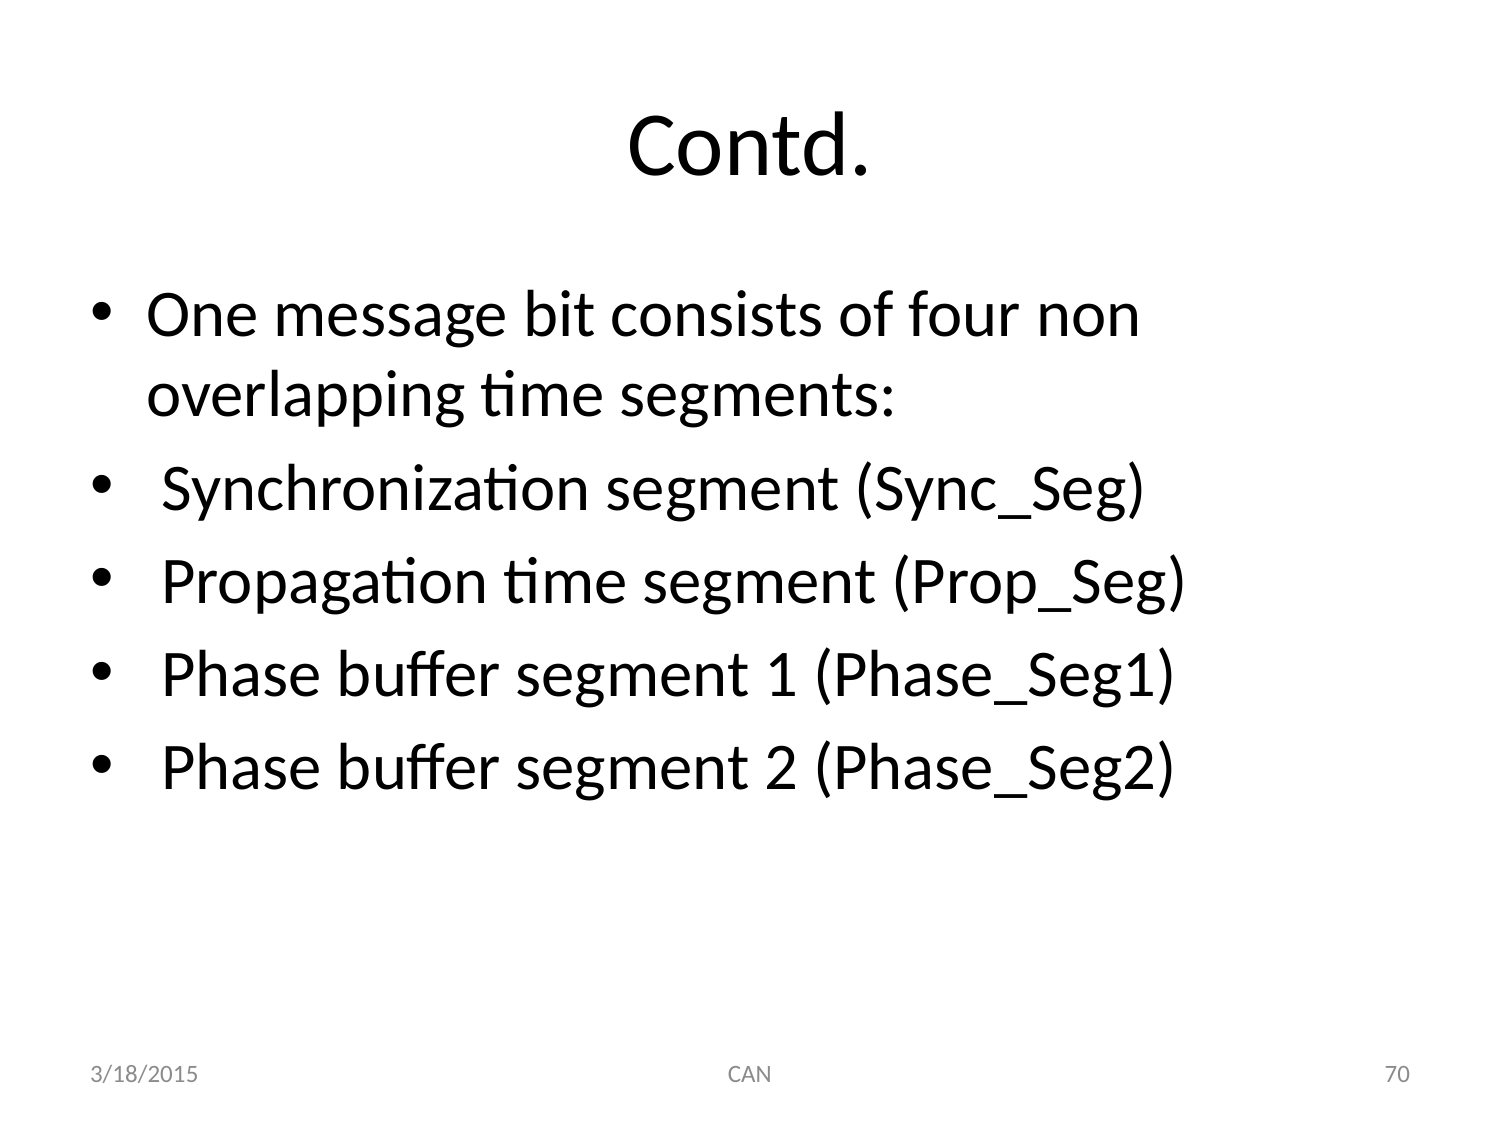

# Contd.
One message bit consists of four non overlapping time segments:
 Synchronization segment (Sync_Seg)
 Propagation time segment (Prop_Seg)
 Phase buffer segment 1 (Phase_Seg1)
 Phase buffer segment 2 (Phase_Seg2)
3/18/2015
CAN
70